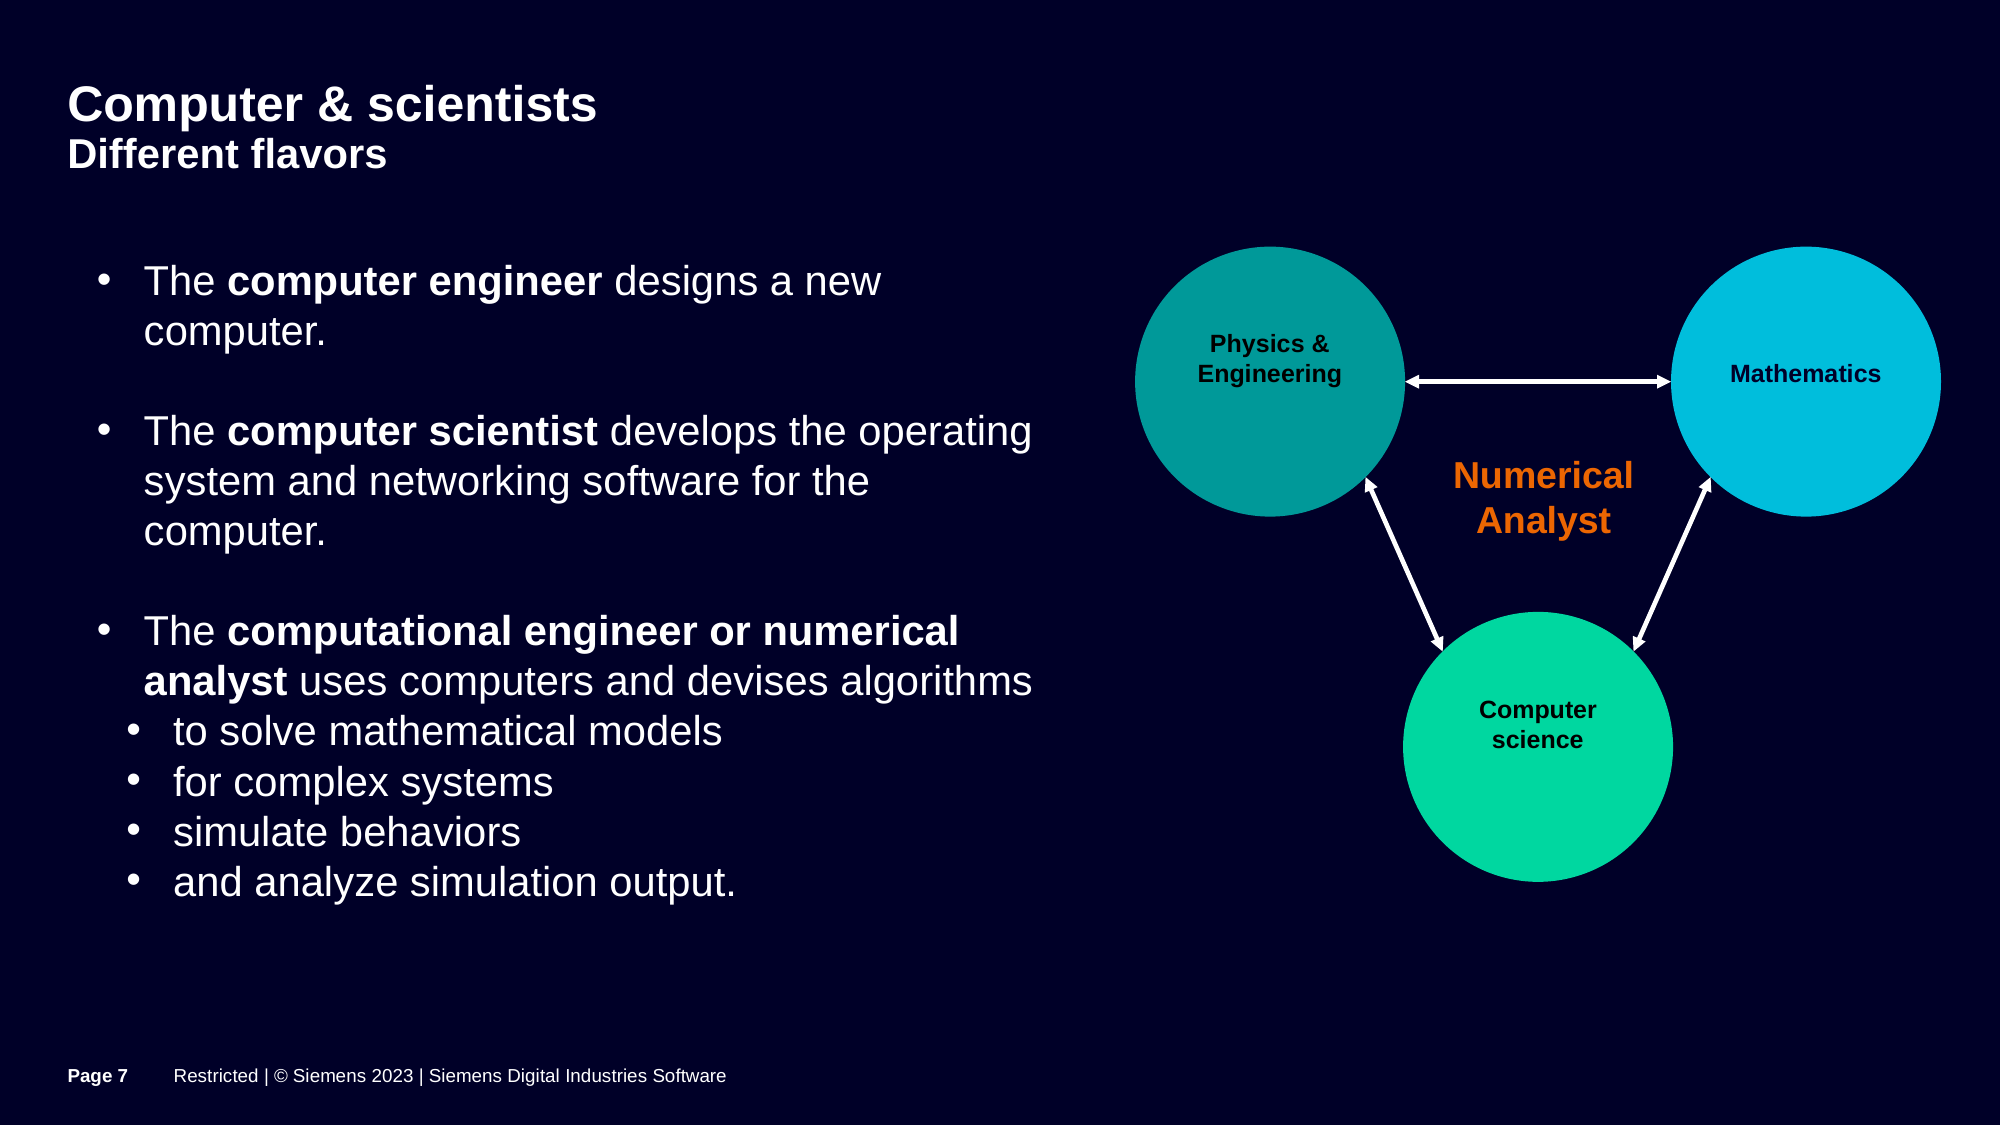

# Computer & scientists Different flavors
The computer engineer designs a new computer.

The computer scientist develops the operating system and networking software for the computer.

The computational engineer or numerical analyst uses computers and devises algorithms
to solve mathematical models
for complex systems
simulate behaviors
and analyze simulation output.

Physics &
Engineering

Mathematics
Numerical Analyst

Computer science
Page 7
Restricted | © Siemens 2023 | Siemens Digital Industries Software